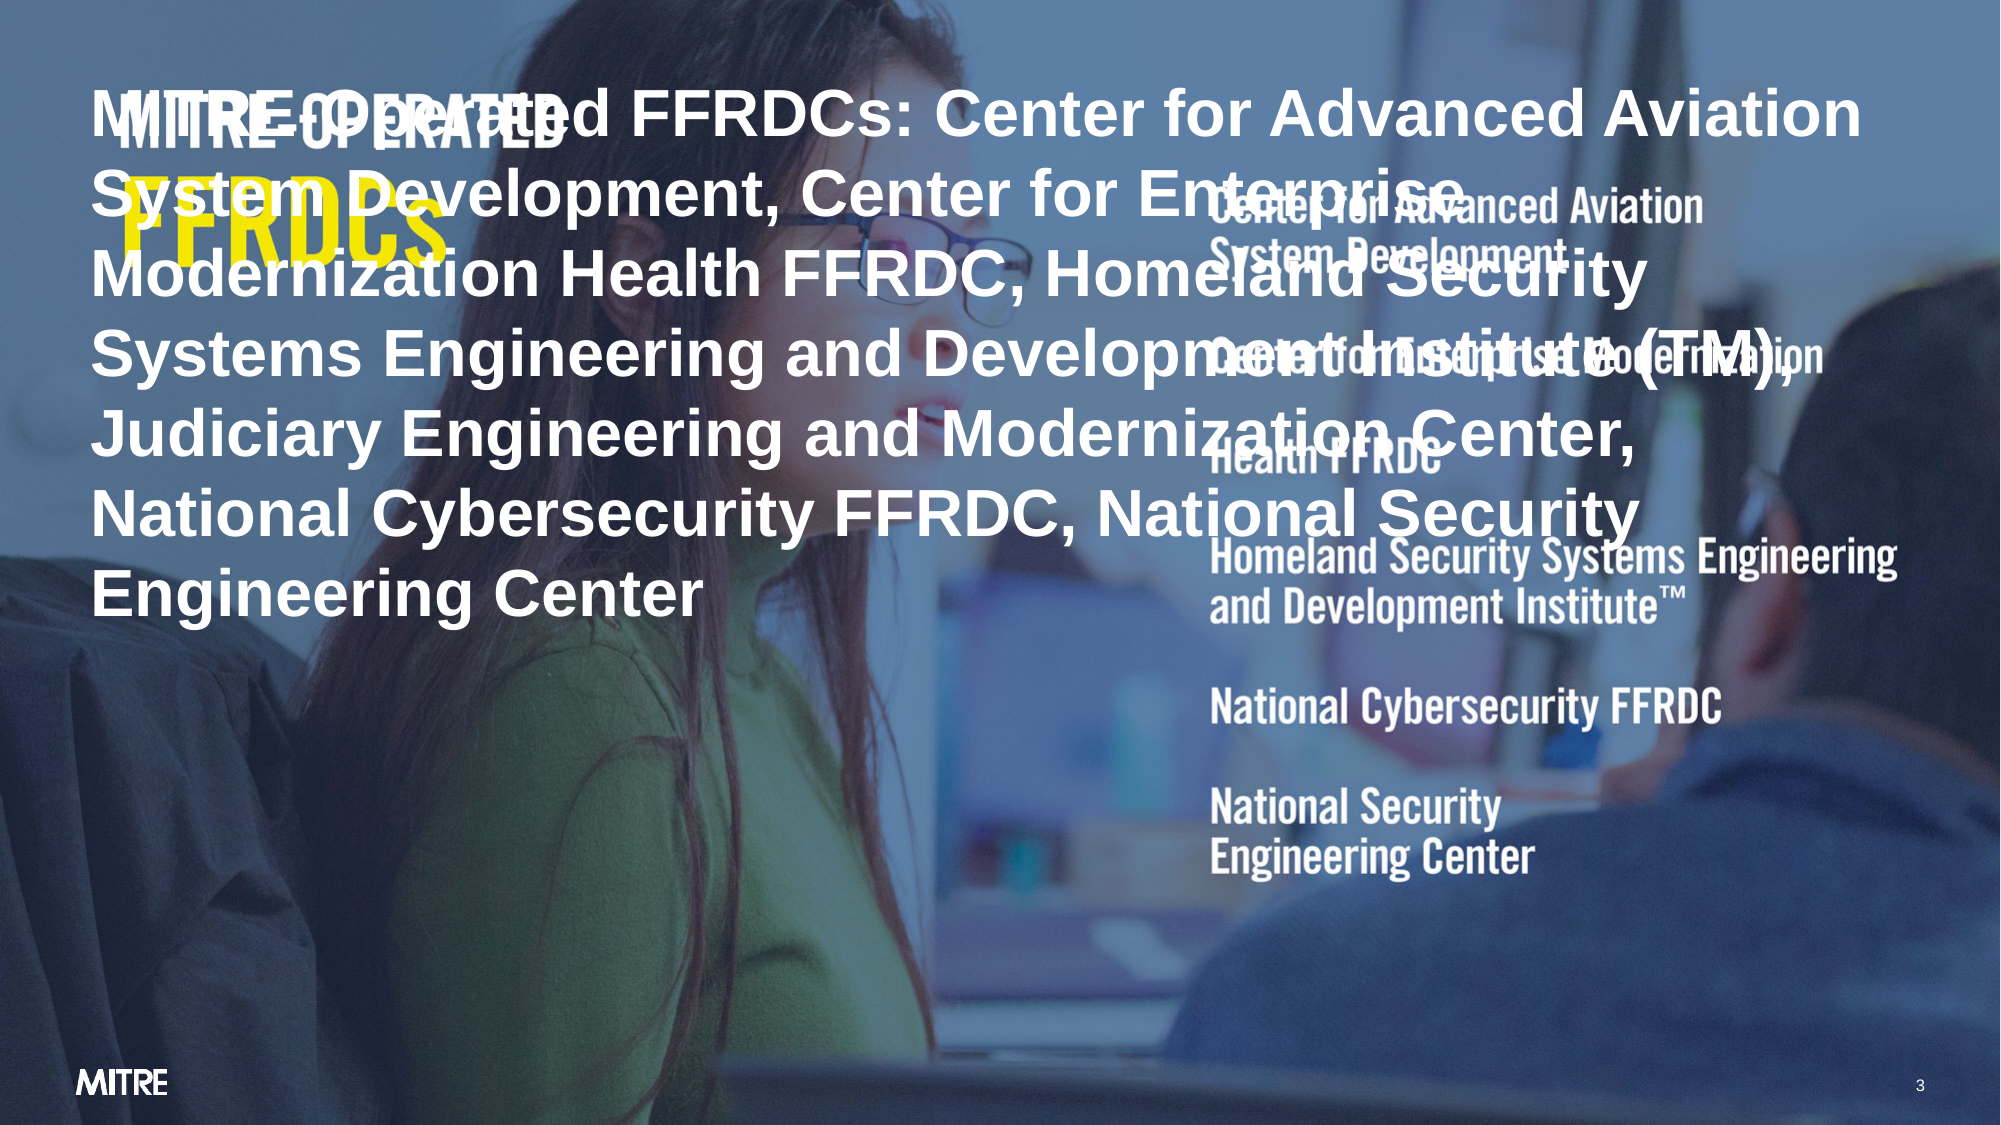

# MITRE-Operated FFRDCs: Center for Advanced Aviation System Development, Center for Enterprise Modernization Health FFRDC, Homeland Security Systems Engineering and Development Institute (TM), Judiciary Engineering and Modernization Center, National Cybersecurity FFRDC, National Security Engineering Center
3